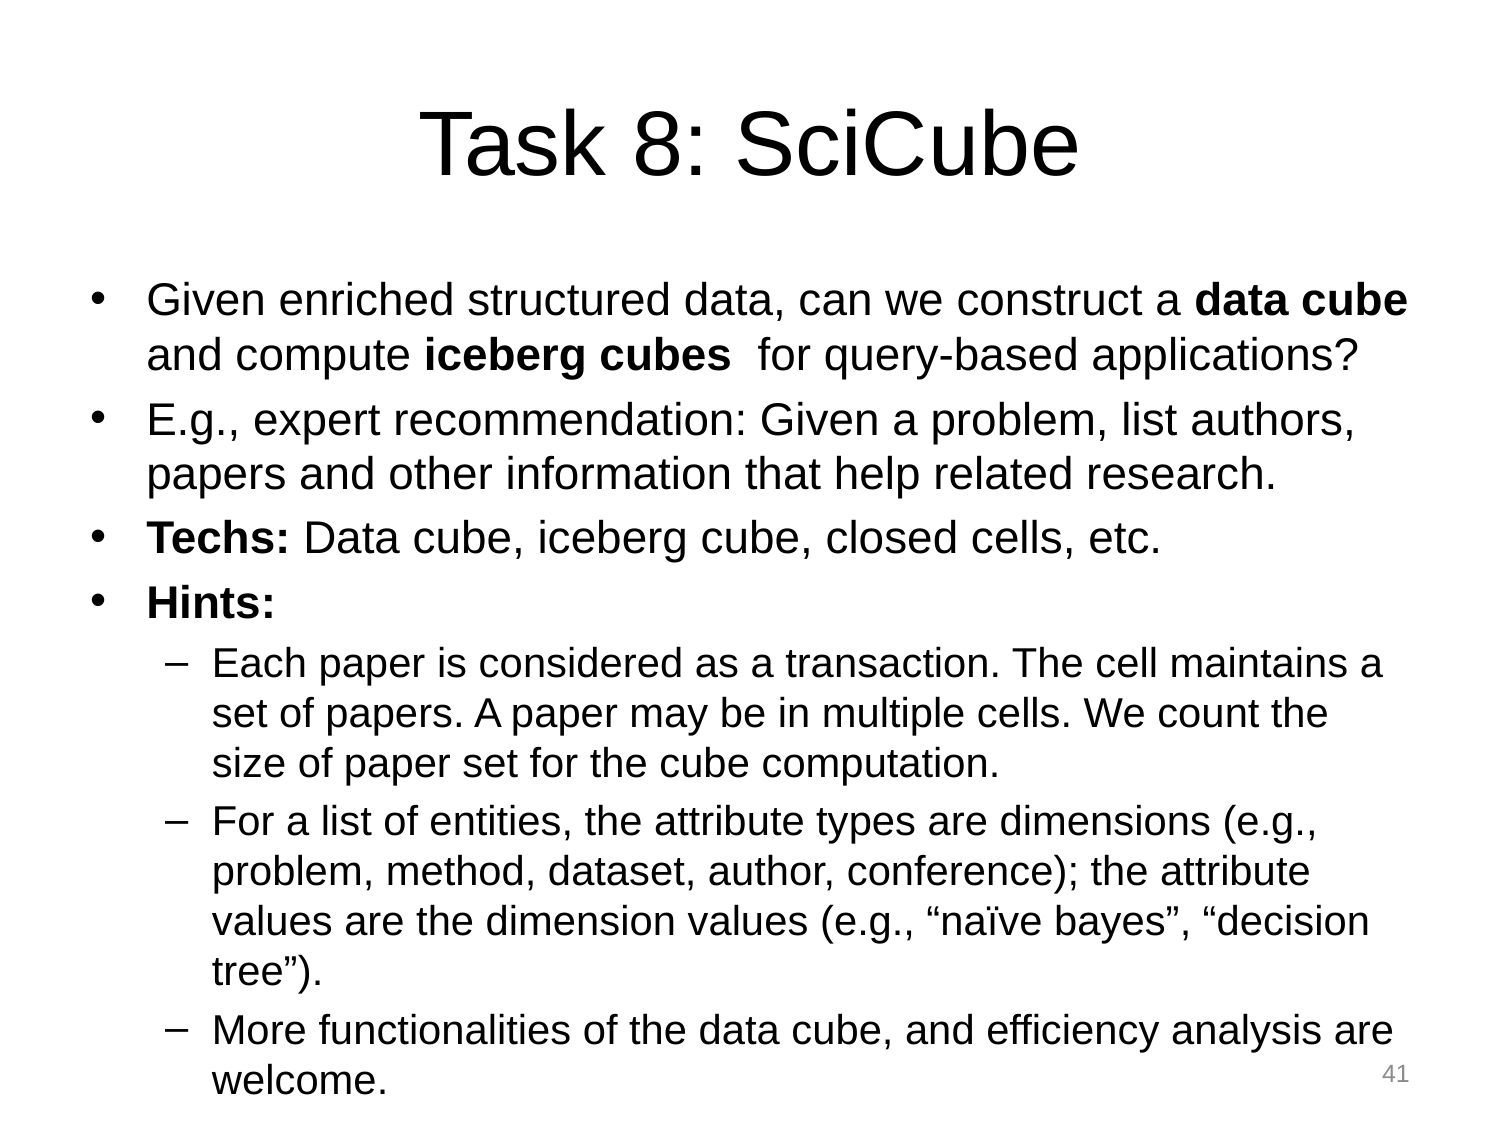

# Task 8: SciCube
Given enriched structured data, can we construct a data cube and compute iceberg cubes  for query-based applications?
E.g., expert recommendation: Given a problem, list authors, papers and other information that help related research.
Techs: Data cube, iceberg cube, closed cells, etc.
Hints:
Each paper is considered as a transaction. The cell maintains a set of papers. A paper may be in multiple cells. We count the size of paper set for the cube computation.
For a list of entities, the attribute types are dimensions (e.g., problem, method, dataset, author, conference); the attribute values are the dimension values (e.g., “naïve bayes”, “decision tree”).
More functionalities of the data cube, and efficiency analysis are welcome.
41